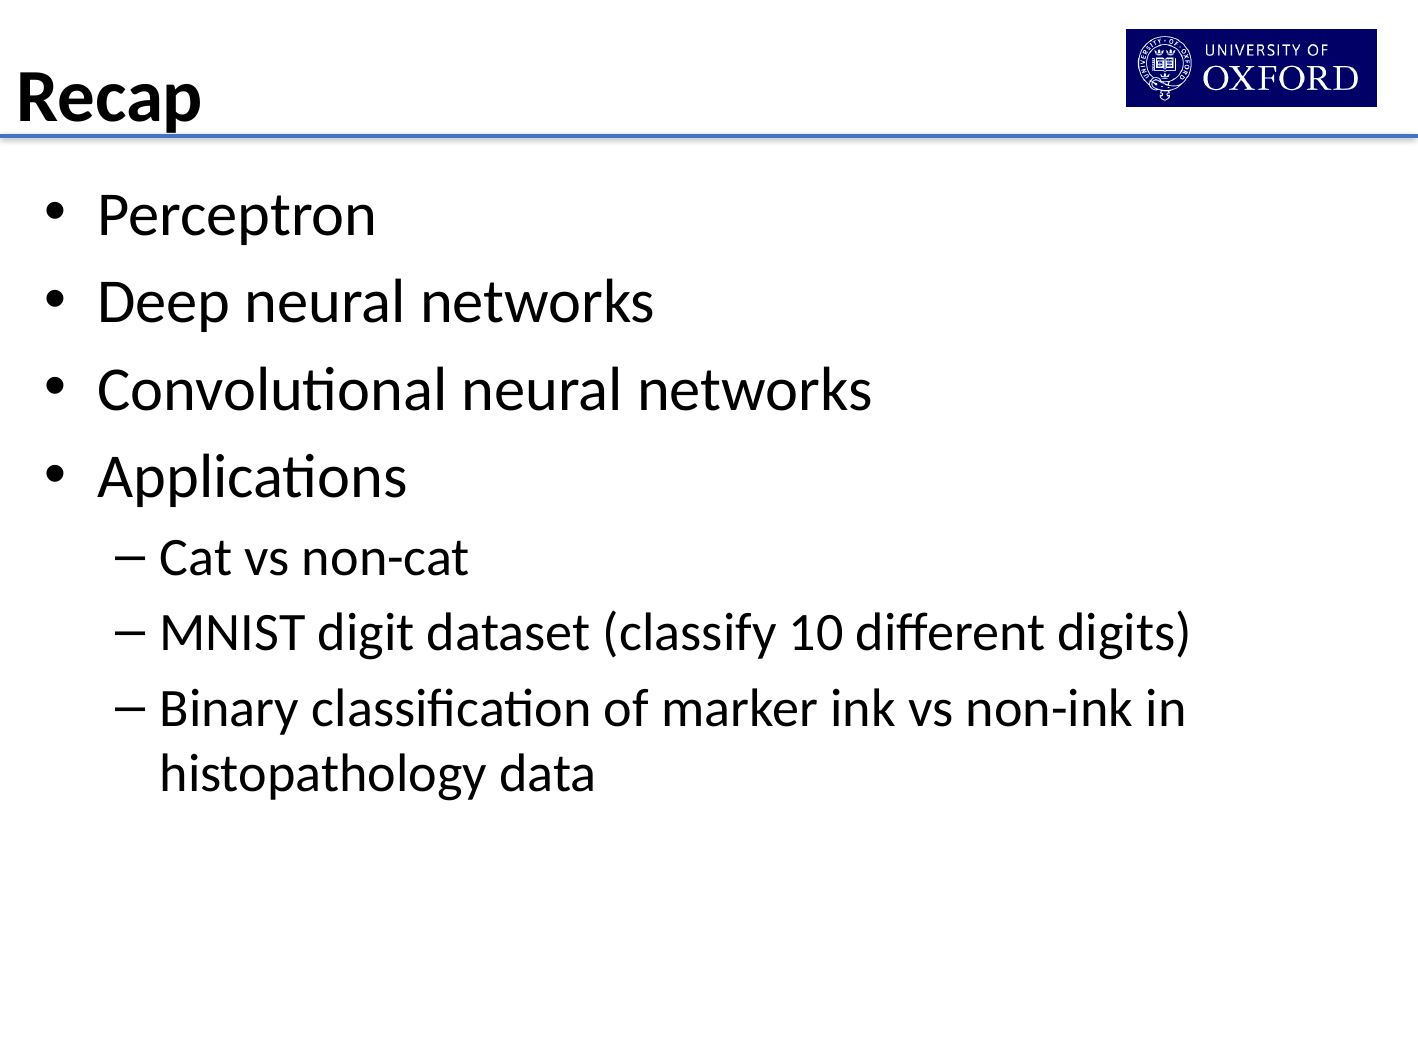

Recap
Perceptron
Deep neural networks
Convolutional neural networks
Applications
Cat vs non-cat
MNIST digit dataset (classify 10 different digits)
Binary classification of marker ink vs non-ink in histopathology data